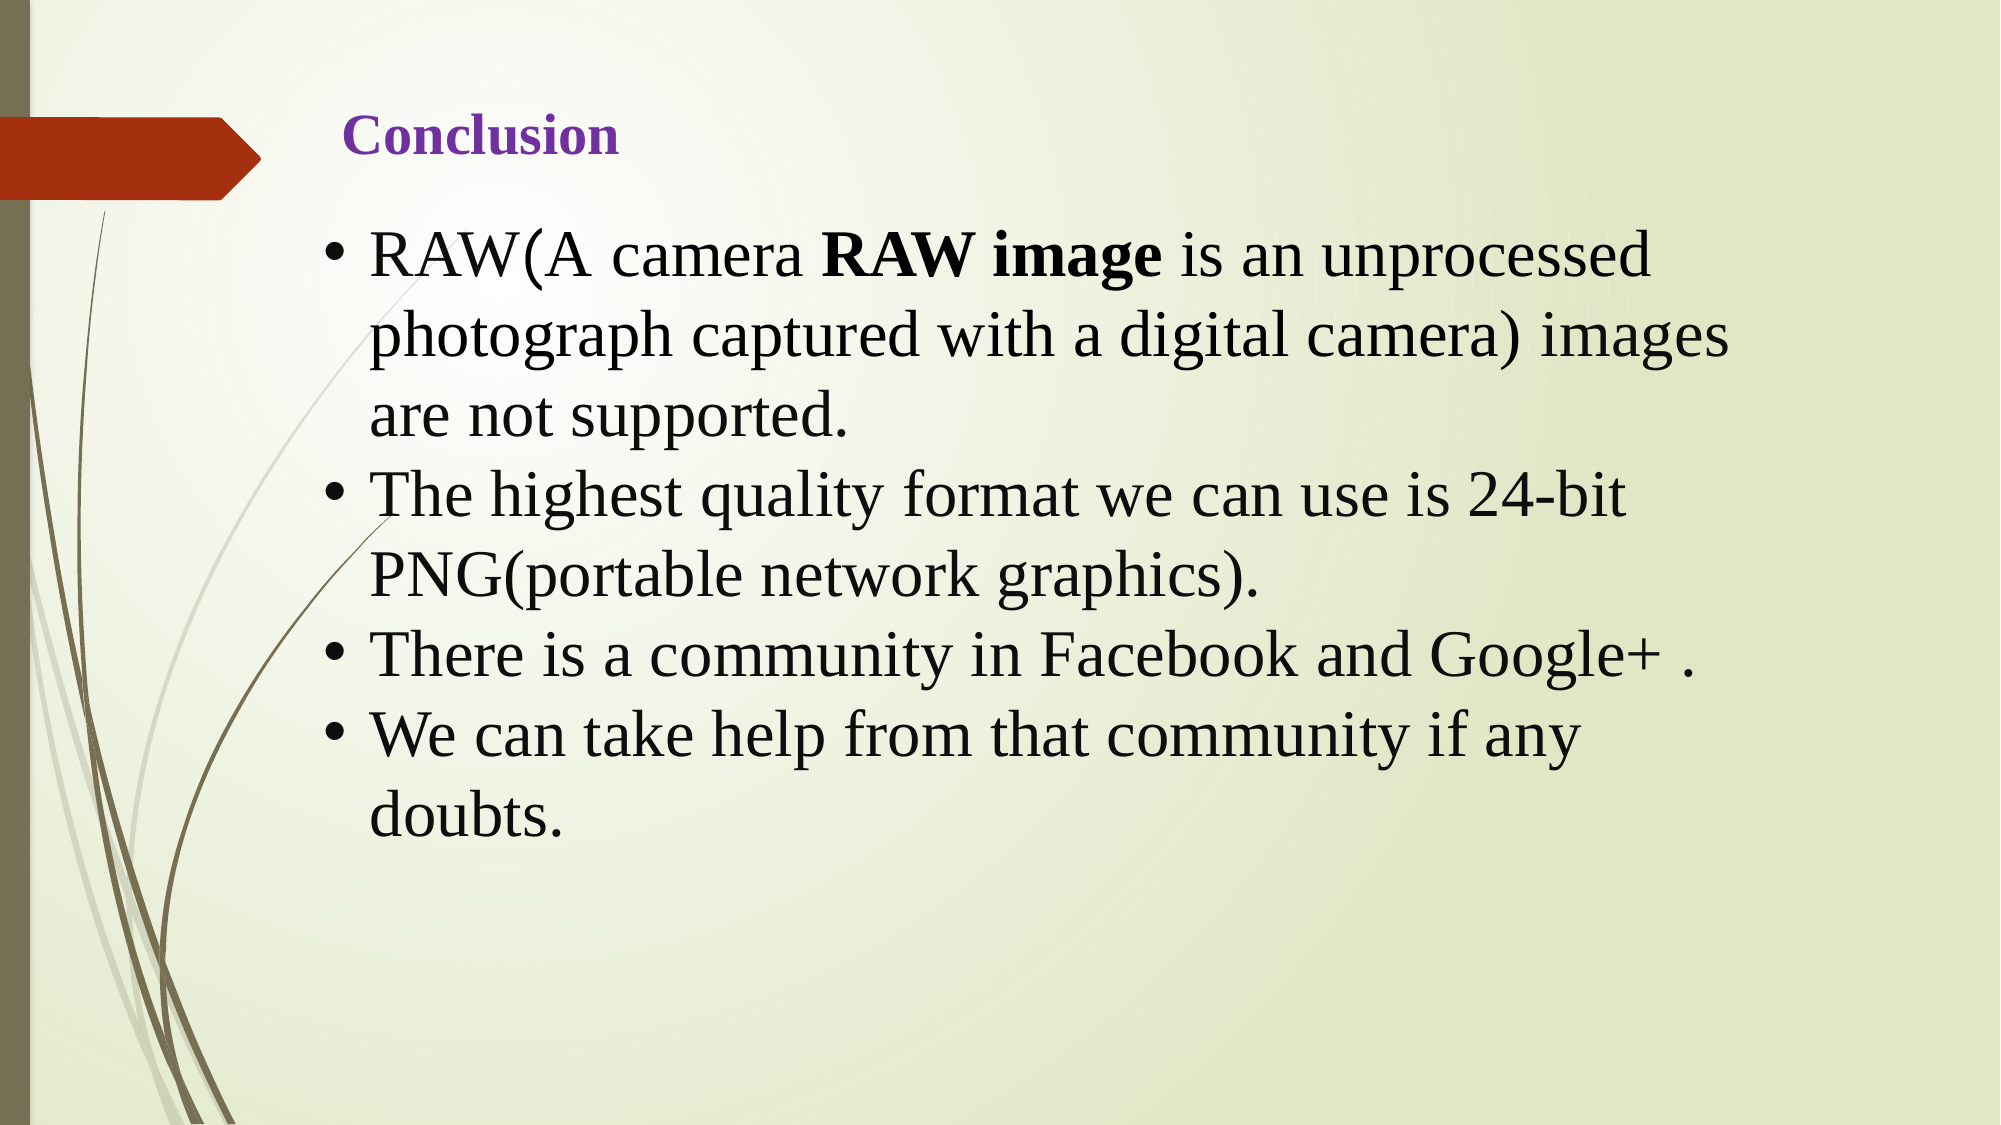

Conclusion
RAW(A camera RAW image is an unprocessed photograph captured with a digital camera) images are not supported.
The highest quality format we can use is 24-bit PNG(portable network graphics).
There is a community in Facebook and Google+ .
We can take help from that community if any doubts.